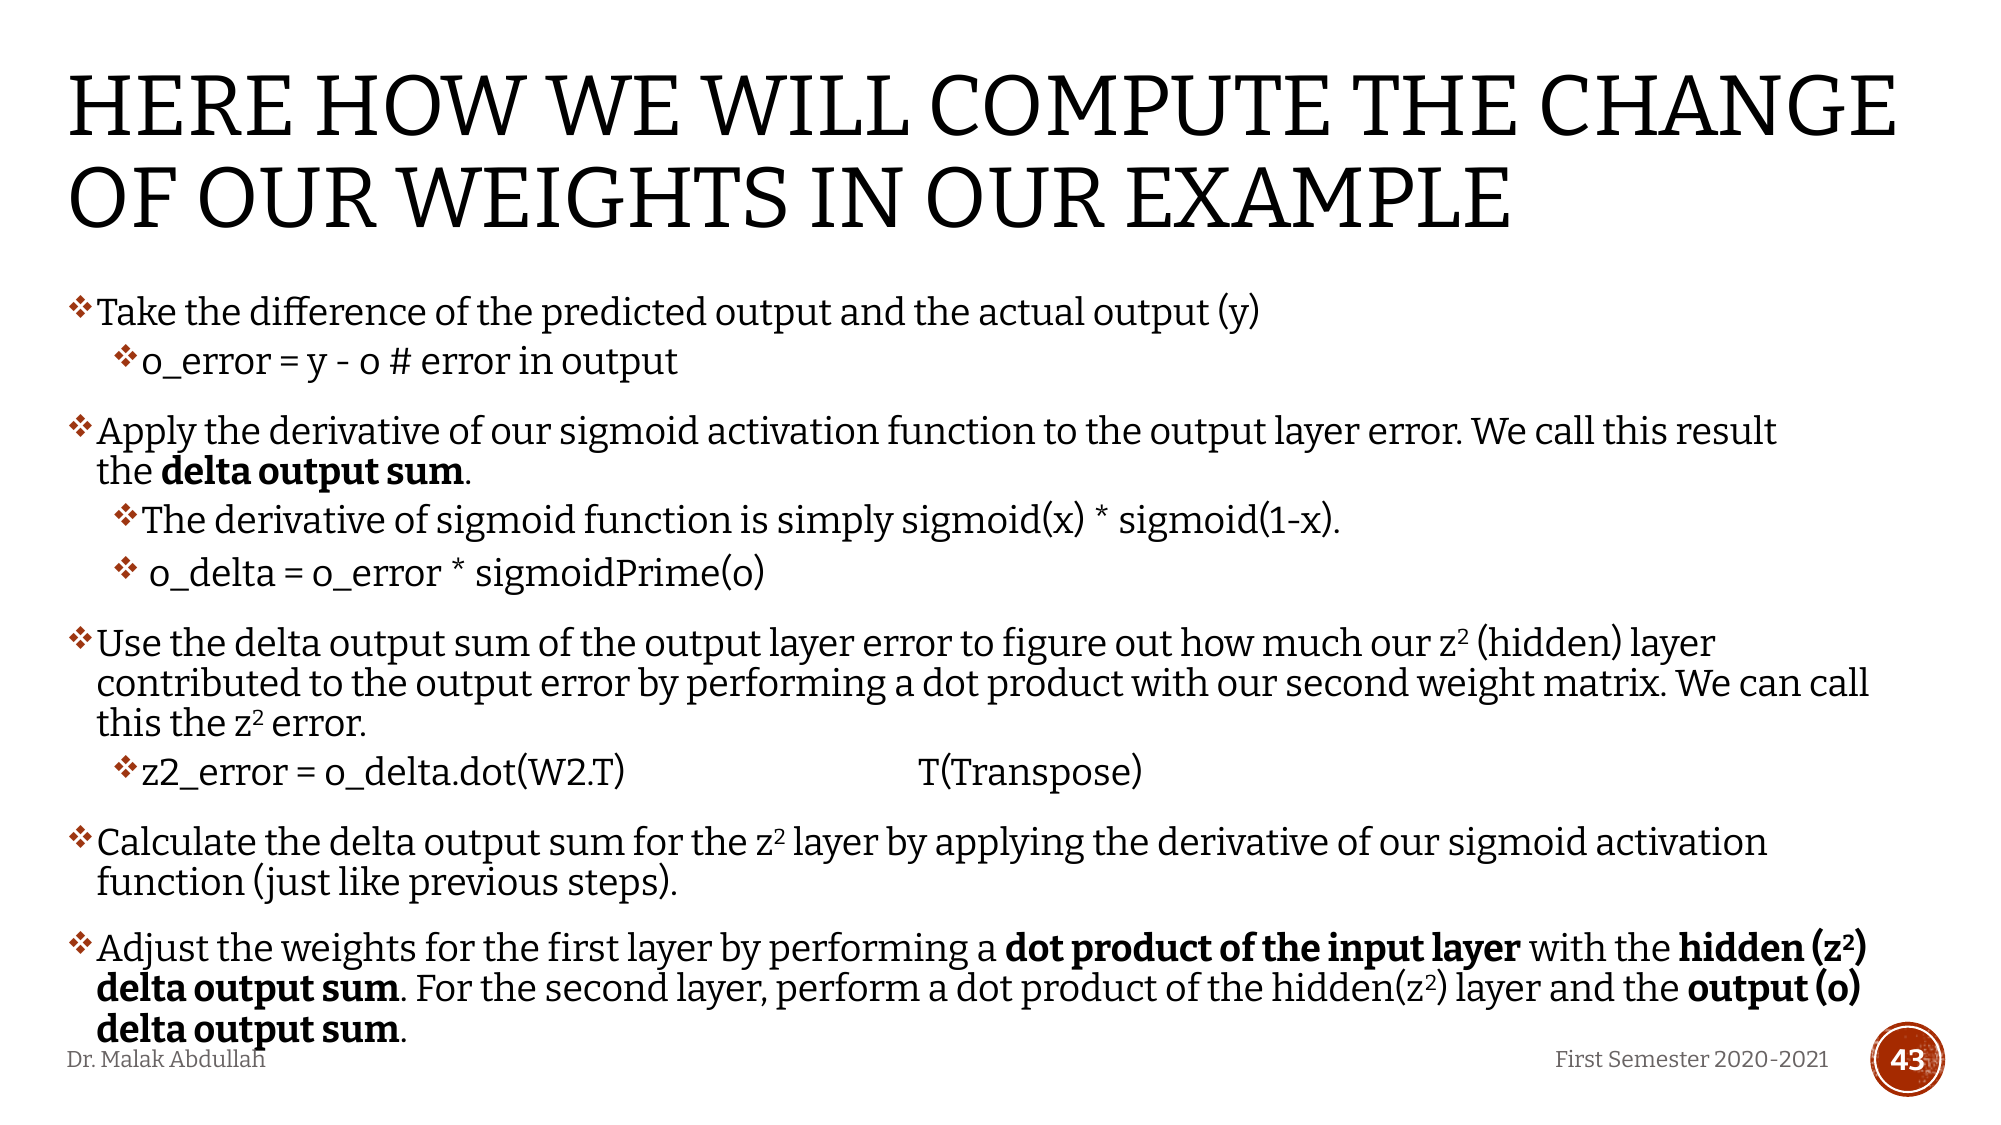

# Here how we will compute the change of our weights in our example
Take the difference of the predicted output and the actual output (y)
o_error = y - o # error in output
Apply the derivative of our sigmoid activation function to the output layer error. We call this result the delta output sum.
The derivative of sigmoid function is simply sigmoid(x) * sigmoid(1-x).
 o_delta = o_error * sigmoidPrime(o)
Use the delta output sum of the output layer error to figure out how much our z2 (hidden) layer contributed to the output error by performing a dot product with our second weight matrix. We can call this the z2 error.
z2_error = o_delta.dot(W2.T)                                       T(Transpose)
Calculate the delta output sum for the z2 layer by applying the derivative of our sigmoid activation function (just like previous steps).
Adjust the weights for the first layer by performing a dot product of the input layer with the hidden (z2) delta output sum. For the second layer, perform a dot product of the hidden(z2) layer and the output (o) delta output sum.

Dr. Malak Abdullah
First Semester 2020-2021
43